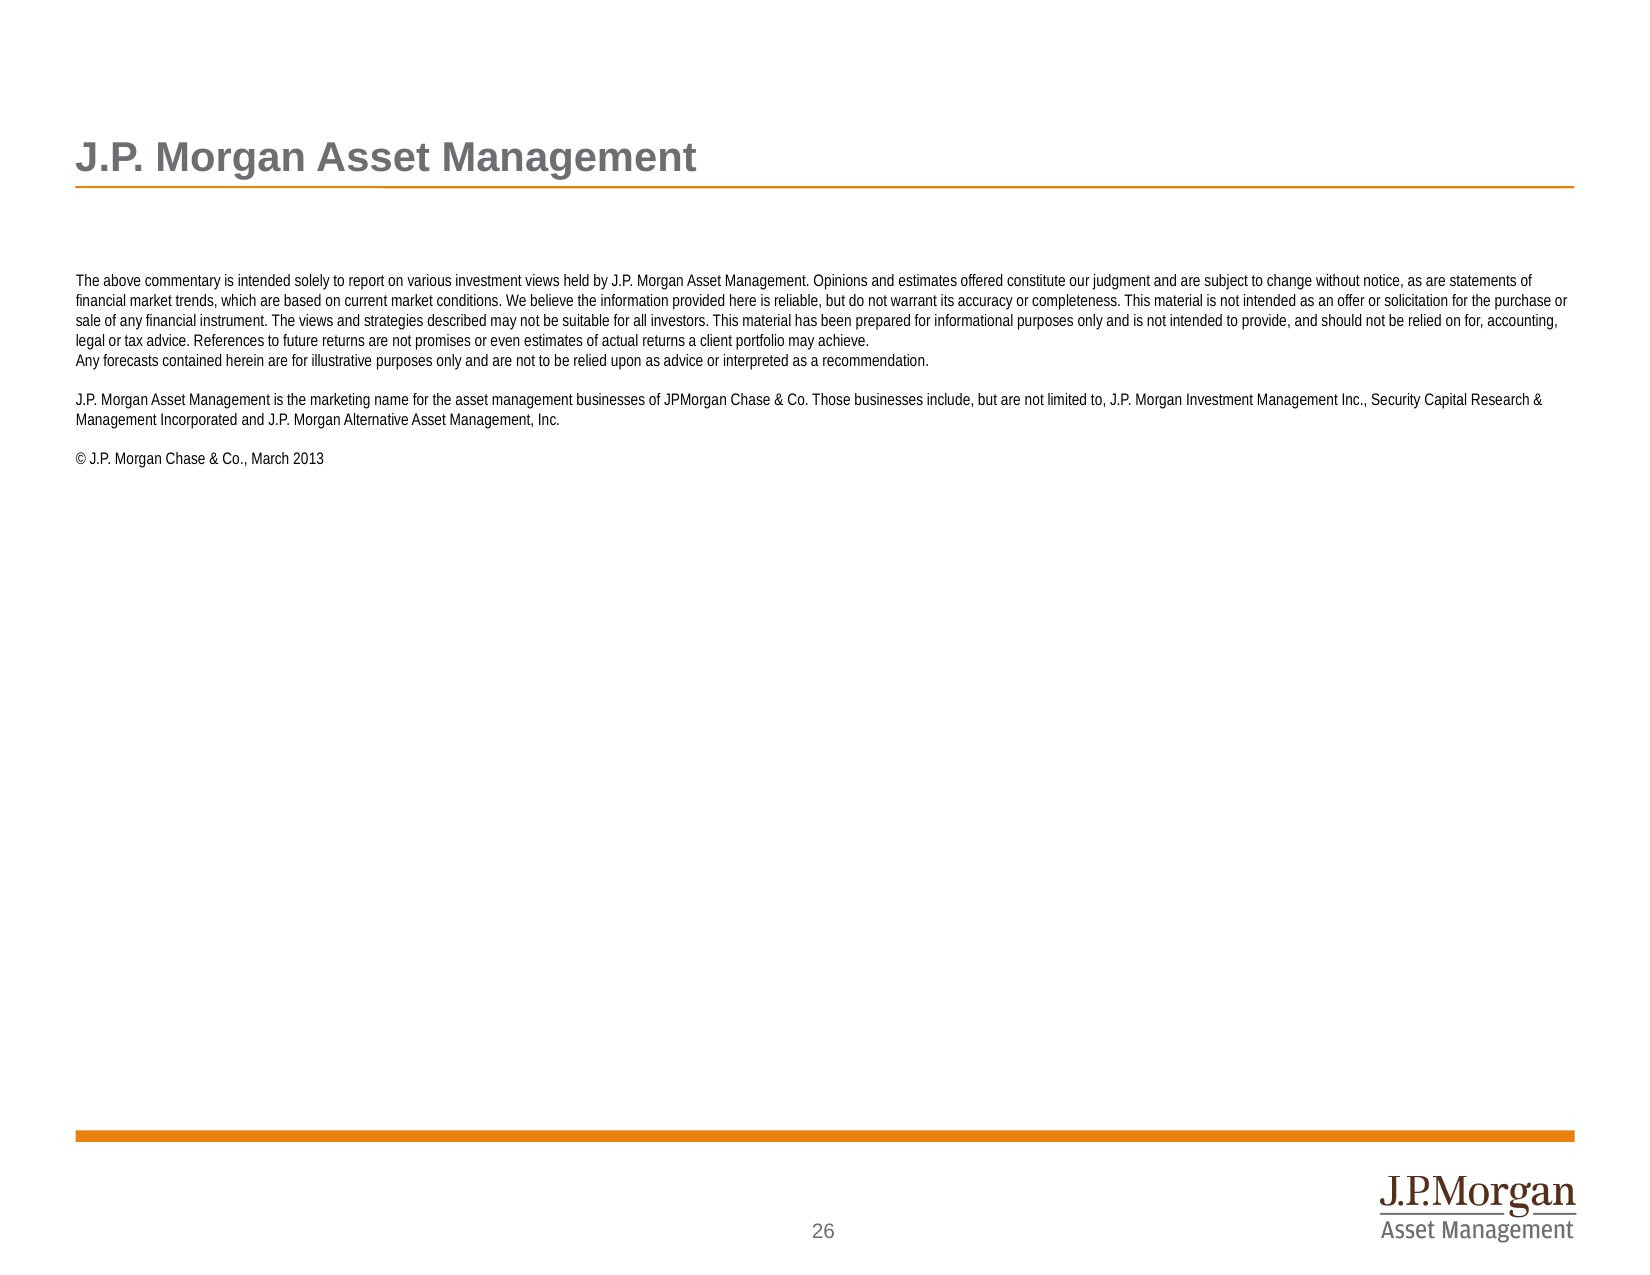

# J.P. Morgan Asset Management
The above commentary is intended solely to report on various investment views held by J.P. Morgan Asset Management. Opinions and estimates offered constitute our judgment and are subject to change without notice, as are statements of financial market trends, which are based on current market conditions. We believe the information provided here is reliable, but do not warrant its accuracy or completeness. This material is not intended as an offer or solicitation for the purchase or sale of any financial instrument. The views and strategies described may not be suitable for all investors. This material has been prepared for informational purposes only and is not intended to provide, and should not be relied on for, accounting, legal or tax advice. References to future returns are not promises or even estimates of actual returns a client portfolio may achieve.
Any forecasts contained herein are for illustrative purposes only and are not to be relied upon as advice or interpreted as a recommendation.
J.P. Morgan Asset Management is the marketing name for the asset management businesses of JPMorgan Chase & Co. Those businesses include, but are not limited to, J.P. Morgan Investment Management Inc., Security Capital Research & Management Incorporated and J.P. Morgan Alternative Asset Management, Inc.
© J.P. Morgan Chase & Co., March 2013

26